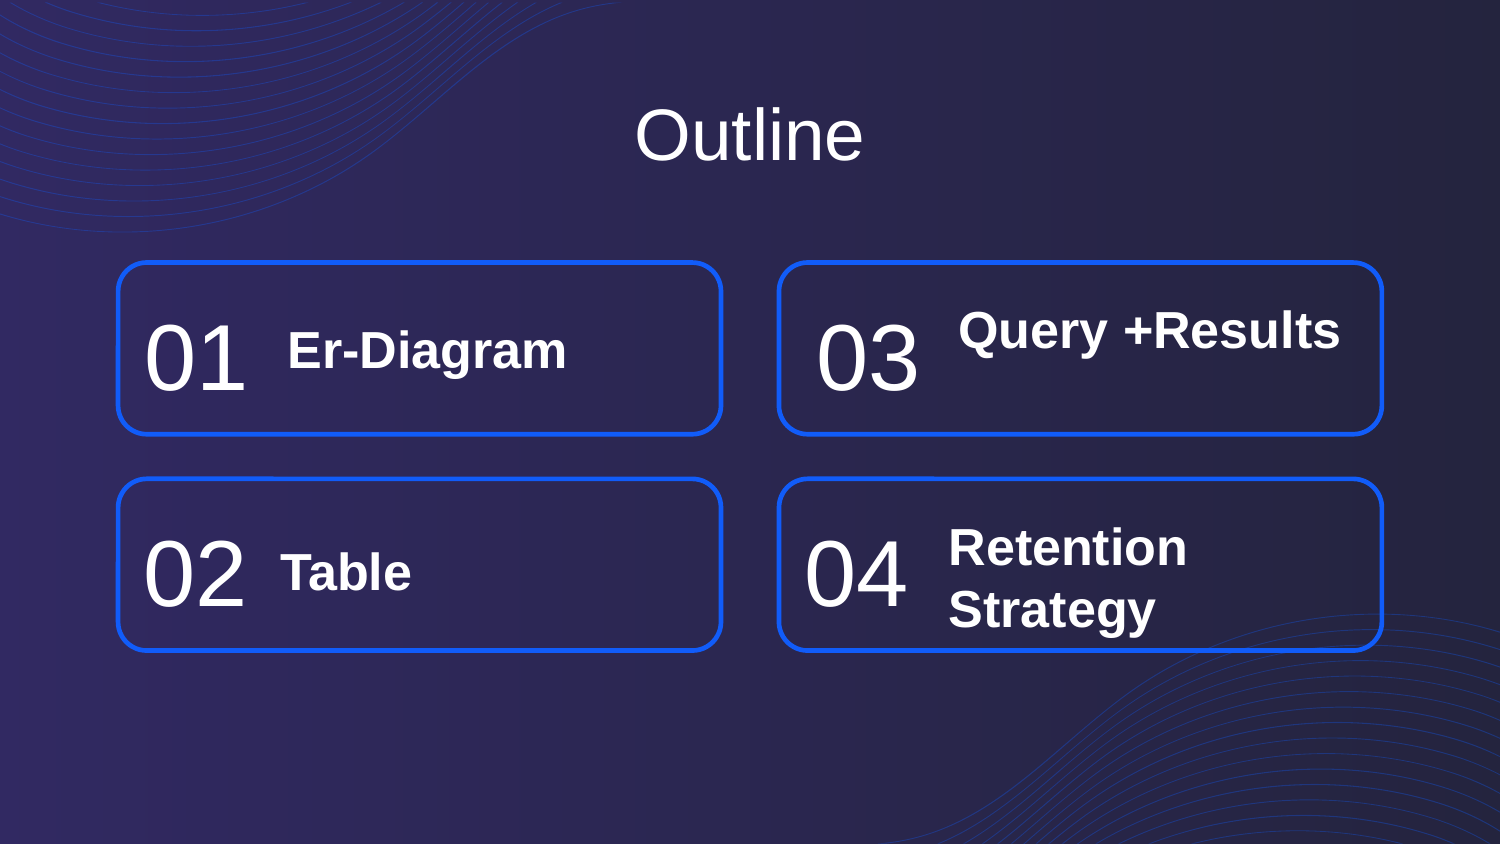

# Outline
Query +Results
01
03
Er-Diagram
02
04
Retention Strategy
Table